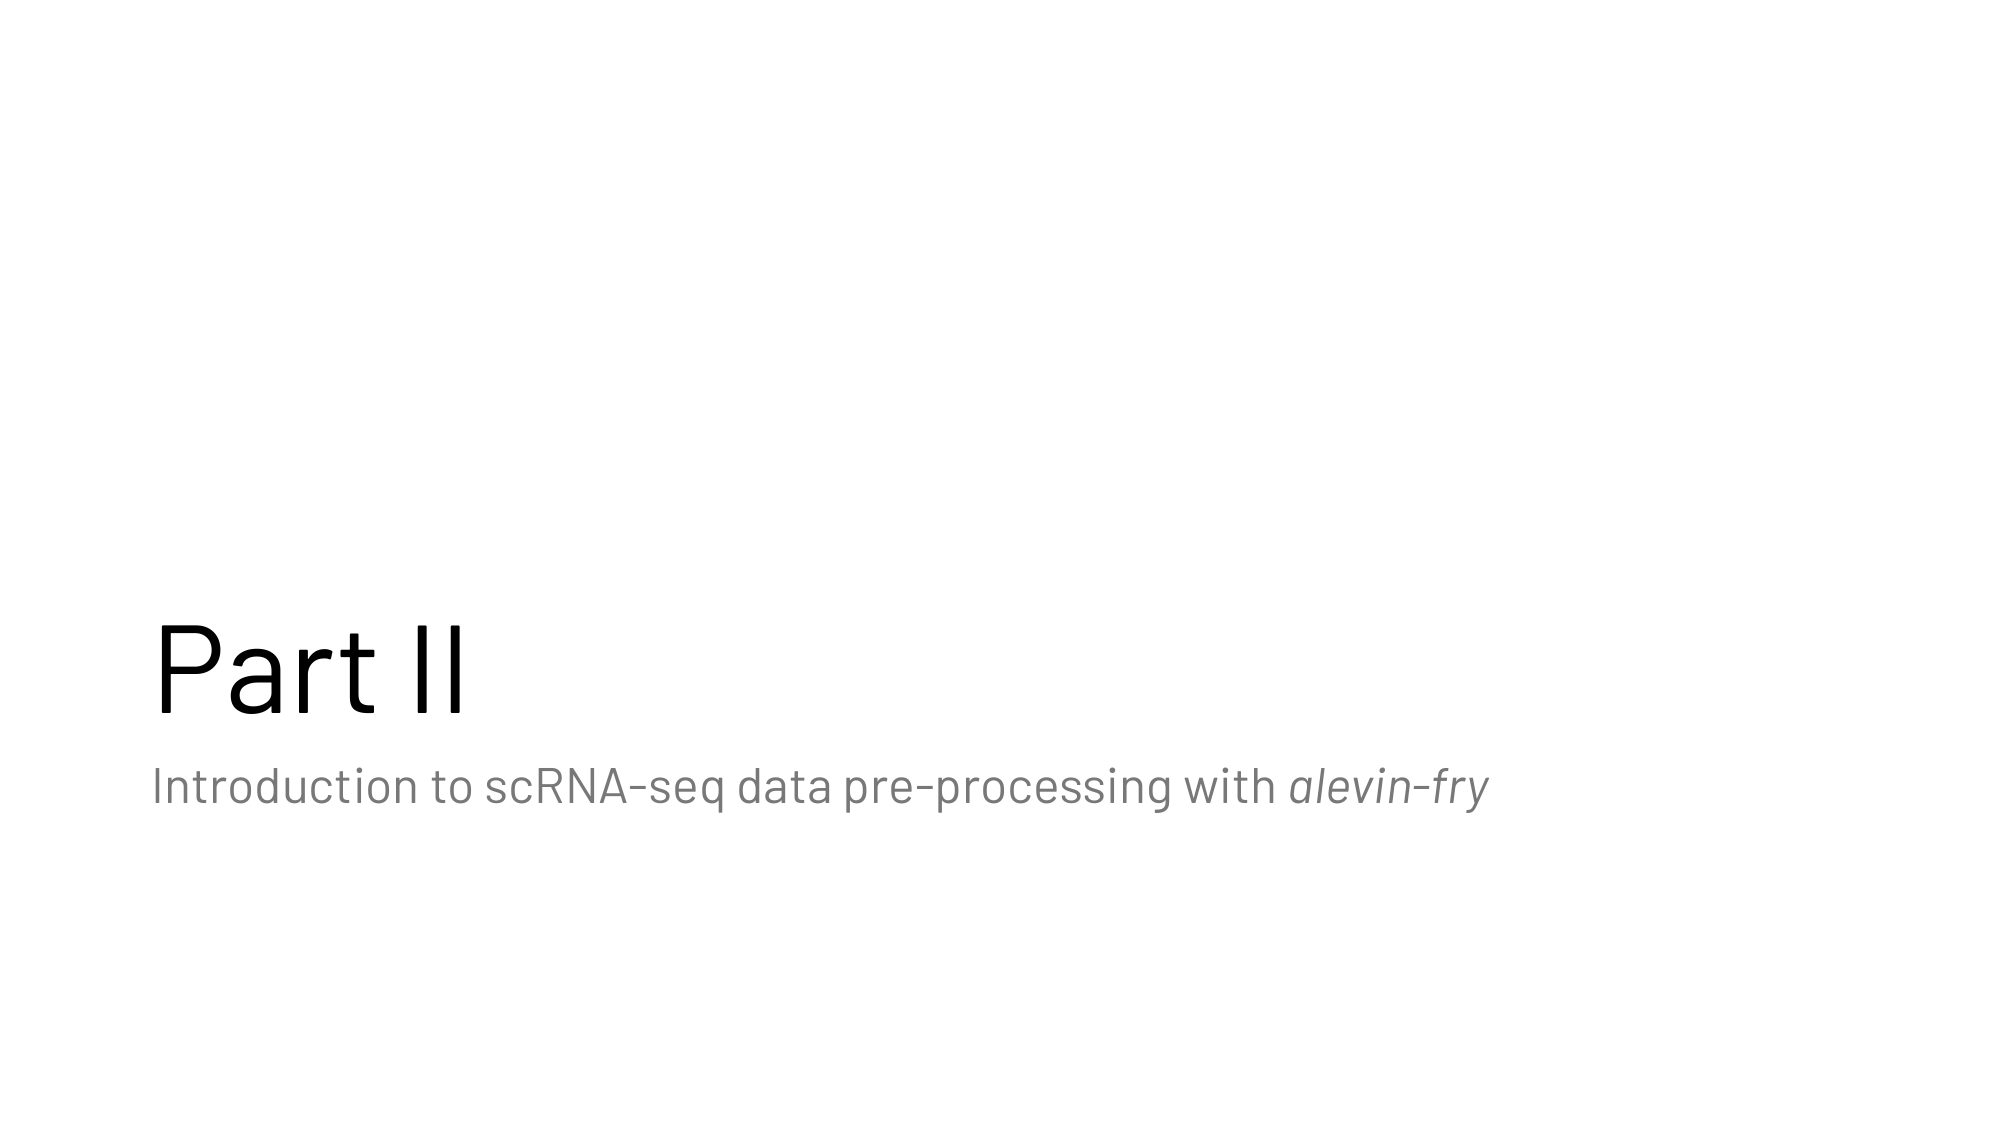

# Part II
Introduction to scRNA-seq data pre-processing with alevin-fry